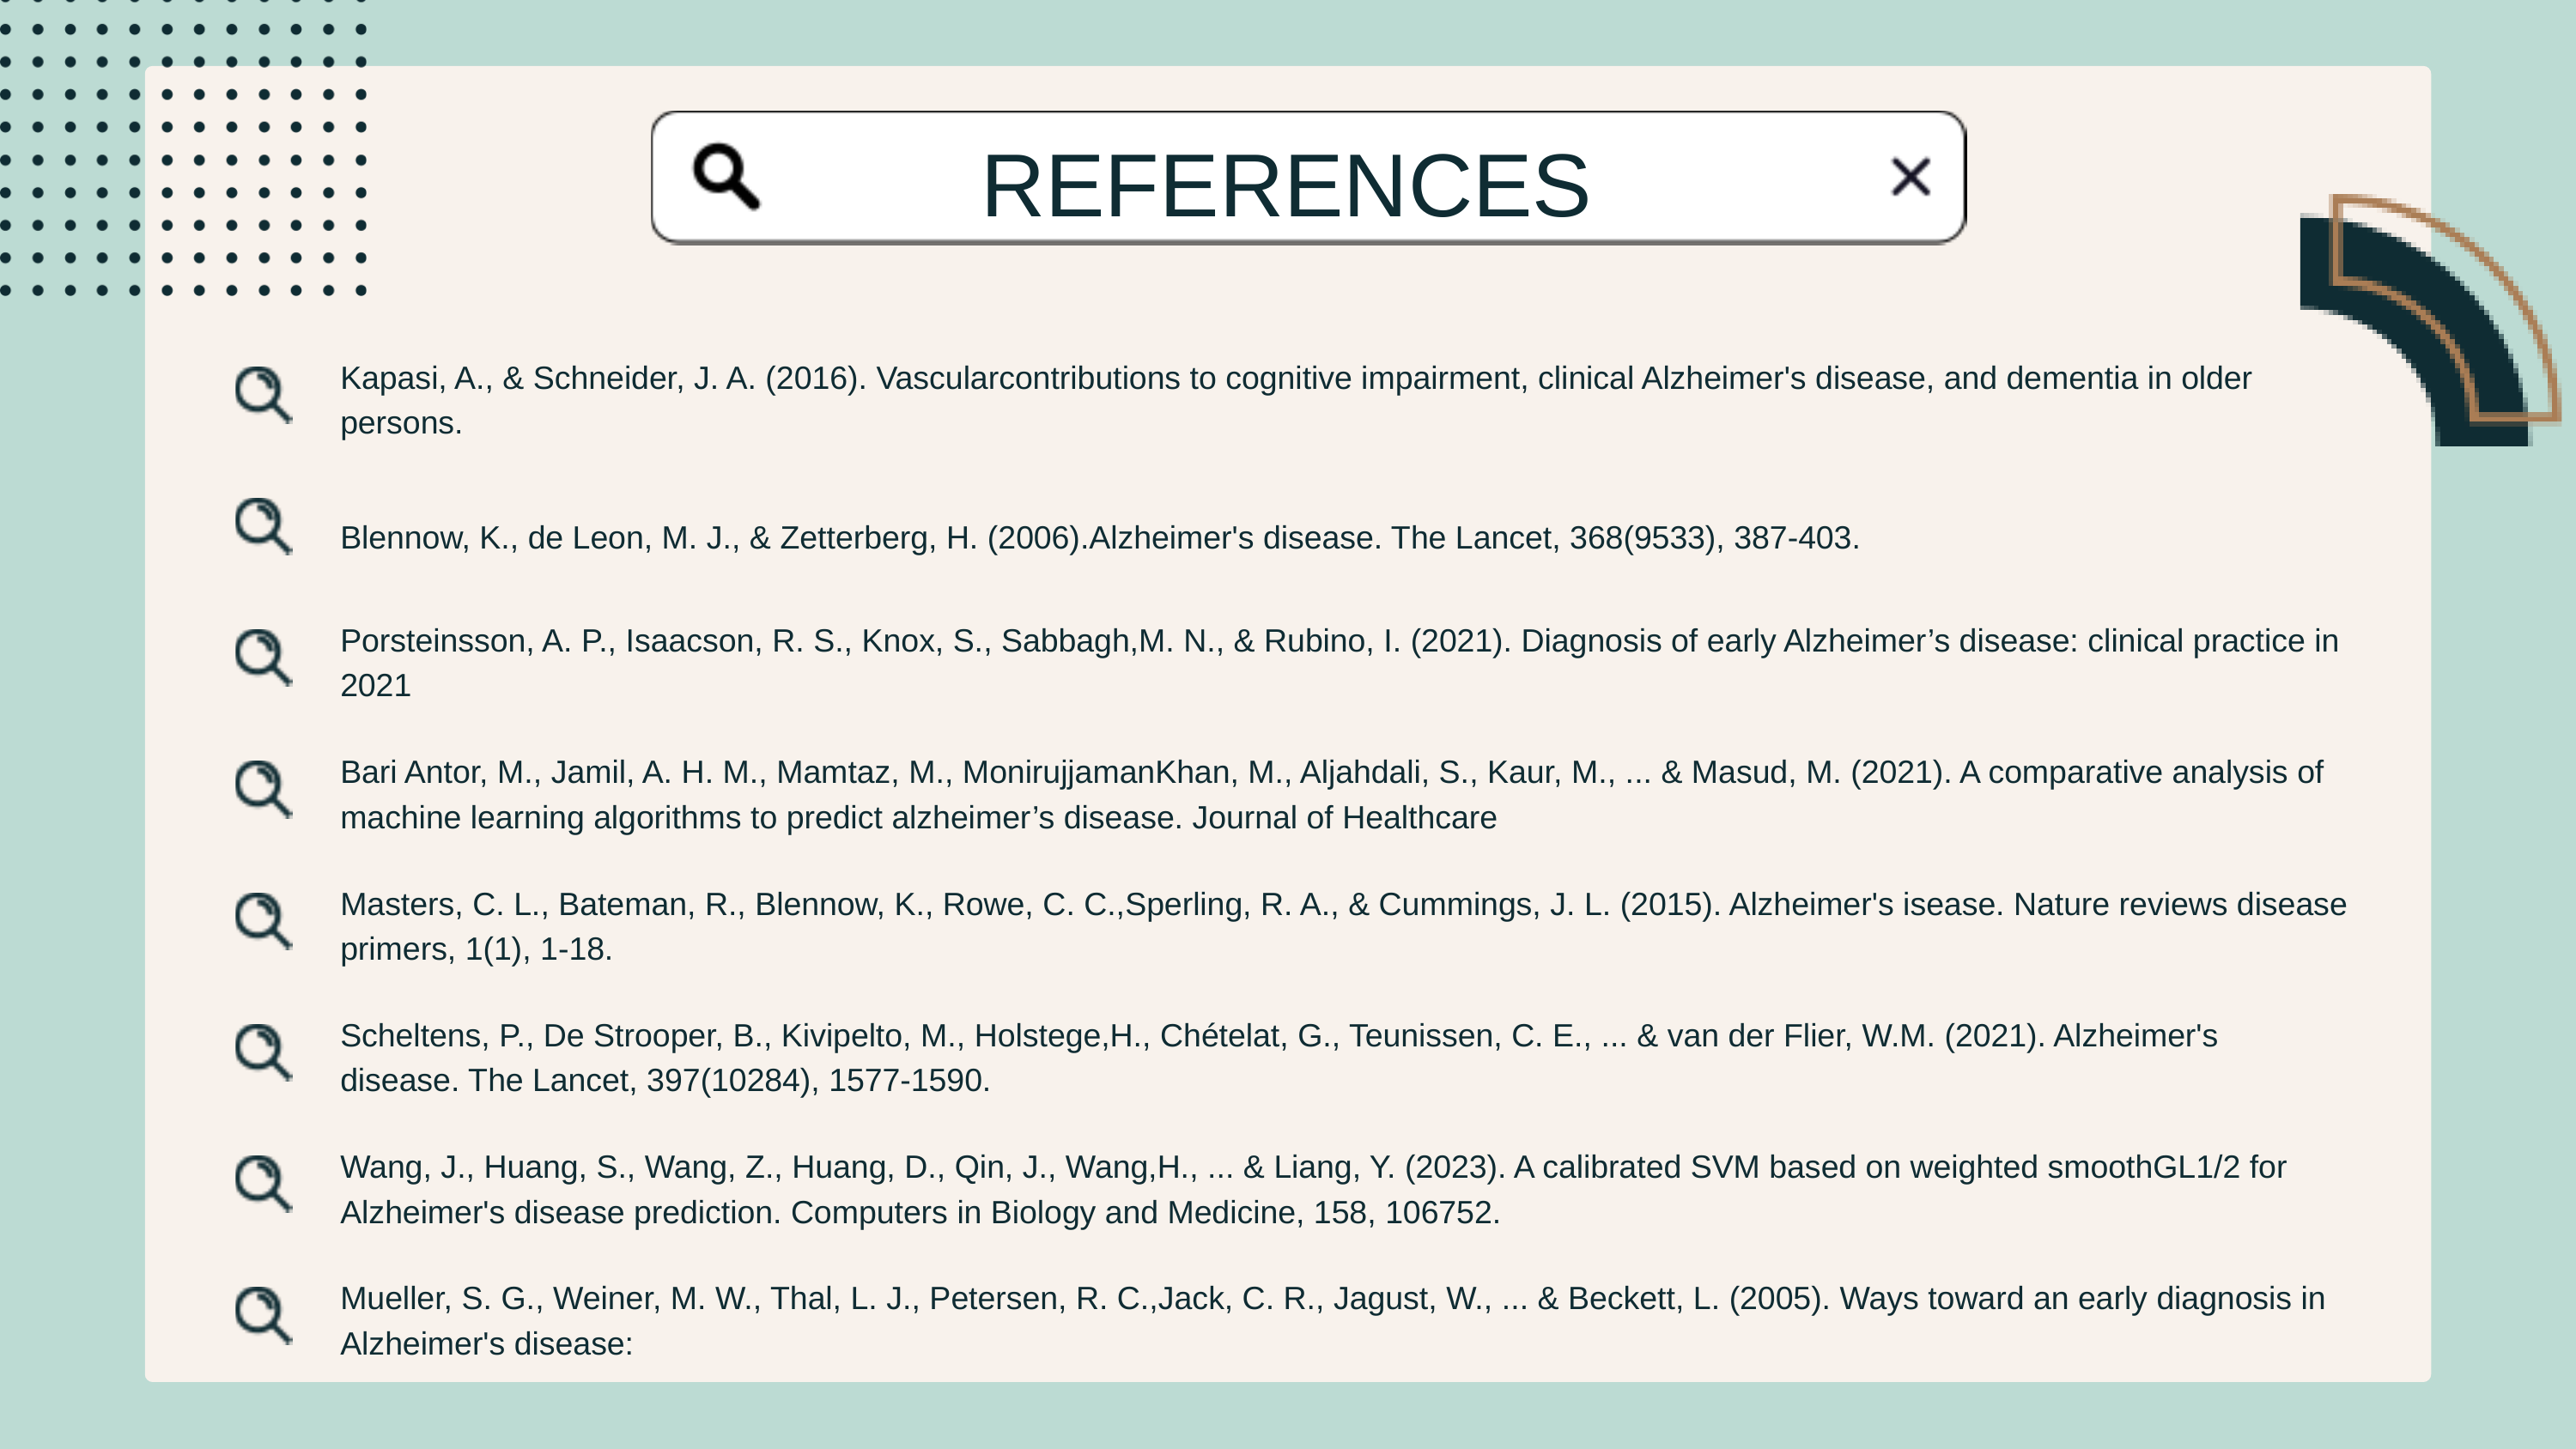

REFERENCES

Kapasi, A., & Schneider, J. A. (2016). Vascularcontributions to cognitive impairment, clinical Alzheimer's disease, and dementia in older persons.

Blennow, K., de Leon, M. J., & Zetterberg, H. (2006).Alzheimer's disease. The Lancet, 368(9533), 387-403.

Porsteinsson, A. P., Isaacson, R. S., Knox, S., Sabbagh,M. N., & Rubino, I. (2021). Diagnosis of early Alzheimer’s disease: clinical practice in 2021

Bari Antor, M., Jamil, A. H. M., Mamtaz, M., MonirujjamanKhan, M., Aljahdali, S., Kaur, M., ... & Masud, M. (2021). A comparative analysis of machine learning algorithms to predict alzheimer’s disease. Journal of Healthcare

Masters, C. L., Bateman, R., Blennow, K., Rowe, C. C.,Sperling, R. A., & Cummings, J. L. (2015). Alzheimer's isease. Nature reviews disease primers, 1(1), 1-18.

Scheltens, P., De Strooper, B., Kivipelto, M., Holstege,H., Chételat, G., Teunissen, C. E., ... & van der Flier, W.M. (2021). Alzheimer's disease. The Lancet, 397(10284), 1577-1590.

Wang, J., Huang, S., Wang, Z., Huang, D., Qin, J., Wang,H., ... & Liang, Y. (2023). A calibrated SVM based on weighted smoothGL1/2 for Alzheimer's disease prediction. Computers in Biology and Medicine, 158, 106752.

Mueller, S. G., Weiner, M. W., Thal, L. J., Petersen, R. C.,Jack, C. R., Jagust, W., ... & Beckett, L. (2005). Ways toward an early diagnosis in Alzheimer's disease: